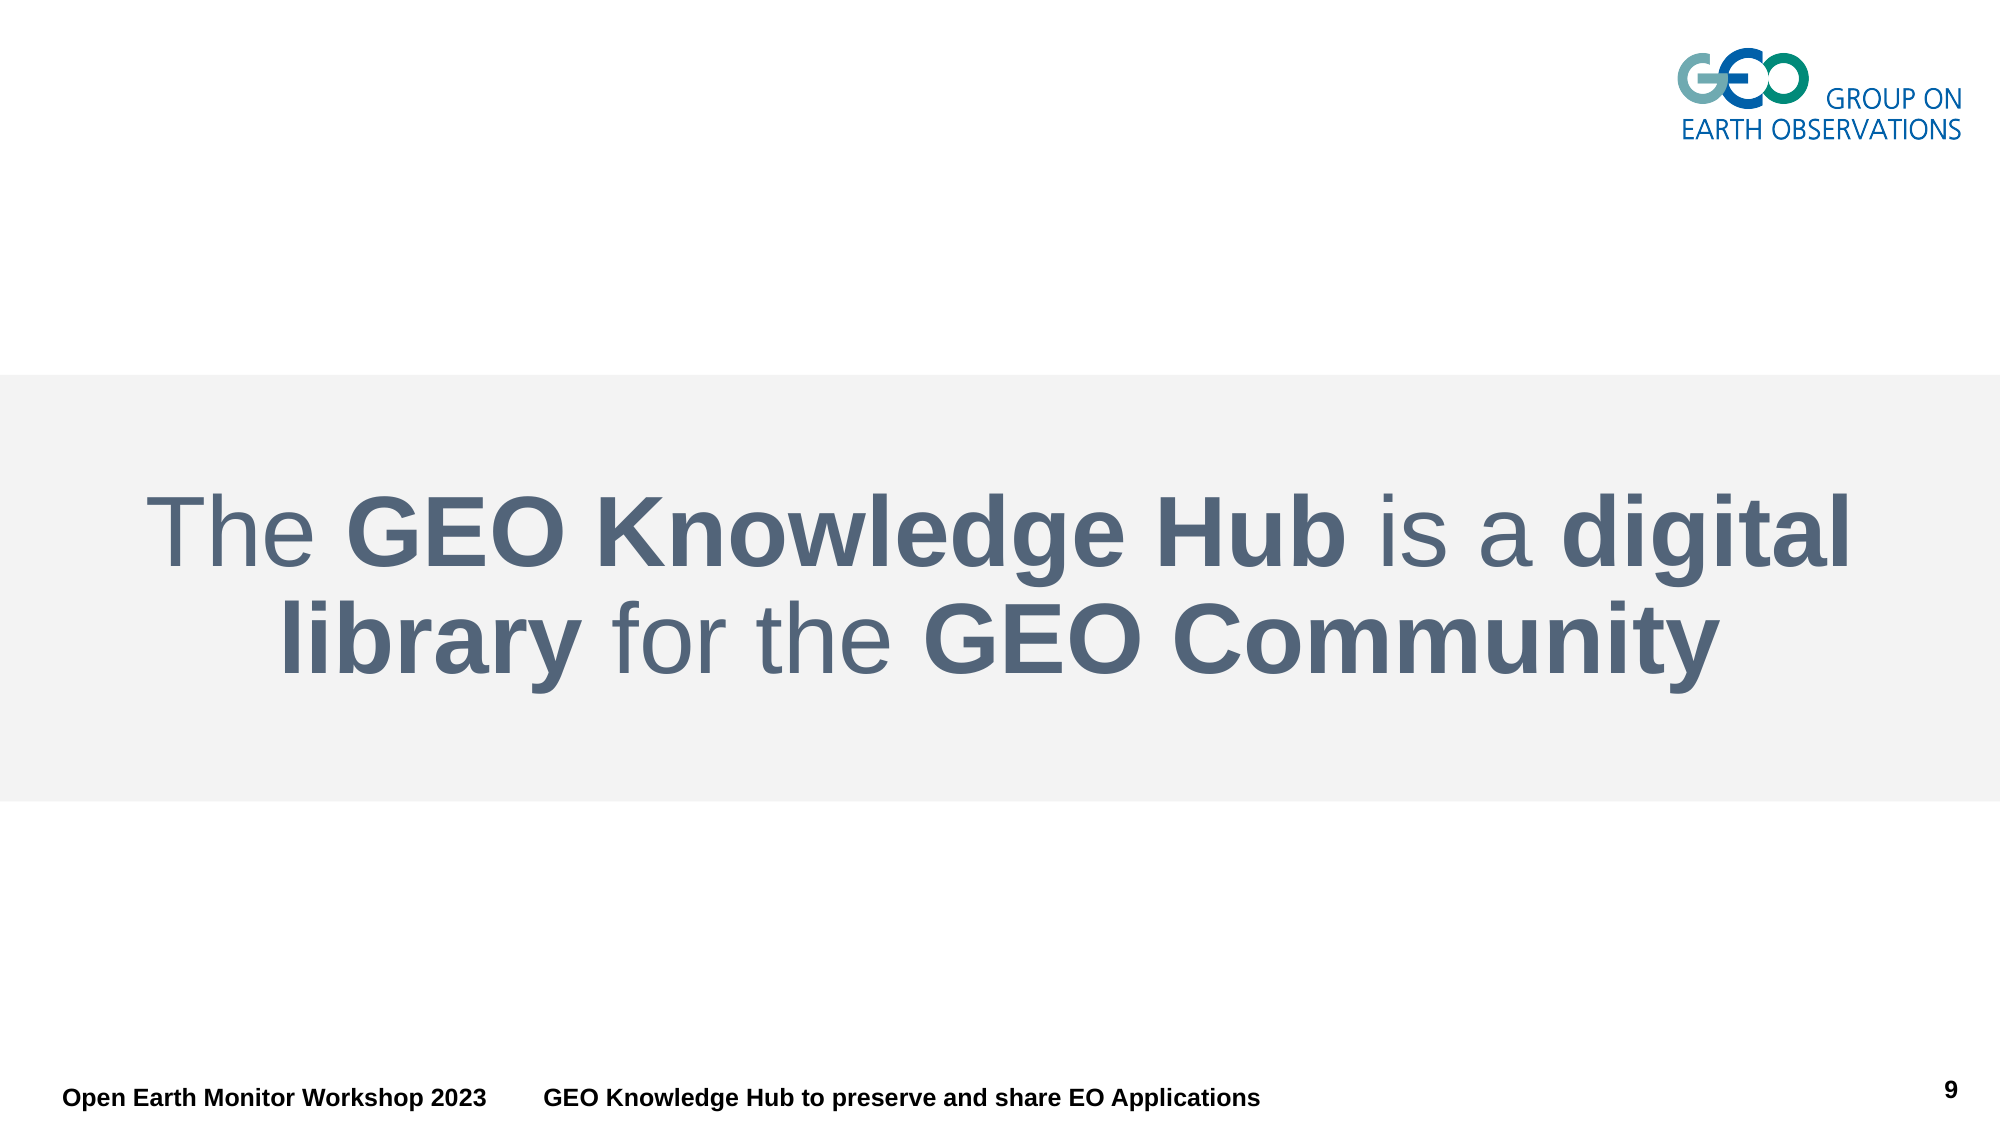

The GEO Knowledge Hub is a digital library for the GEO Community
06/16/2023
9
Open Earth Monitor Workshop 2023
GEO Knowledge Hub to preserve and share EO Applications